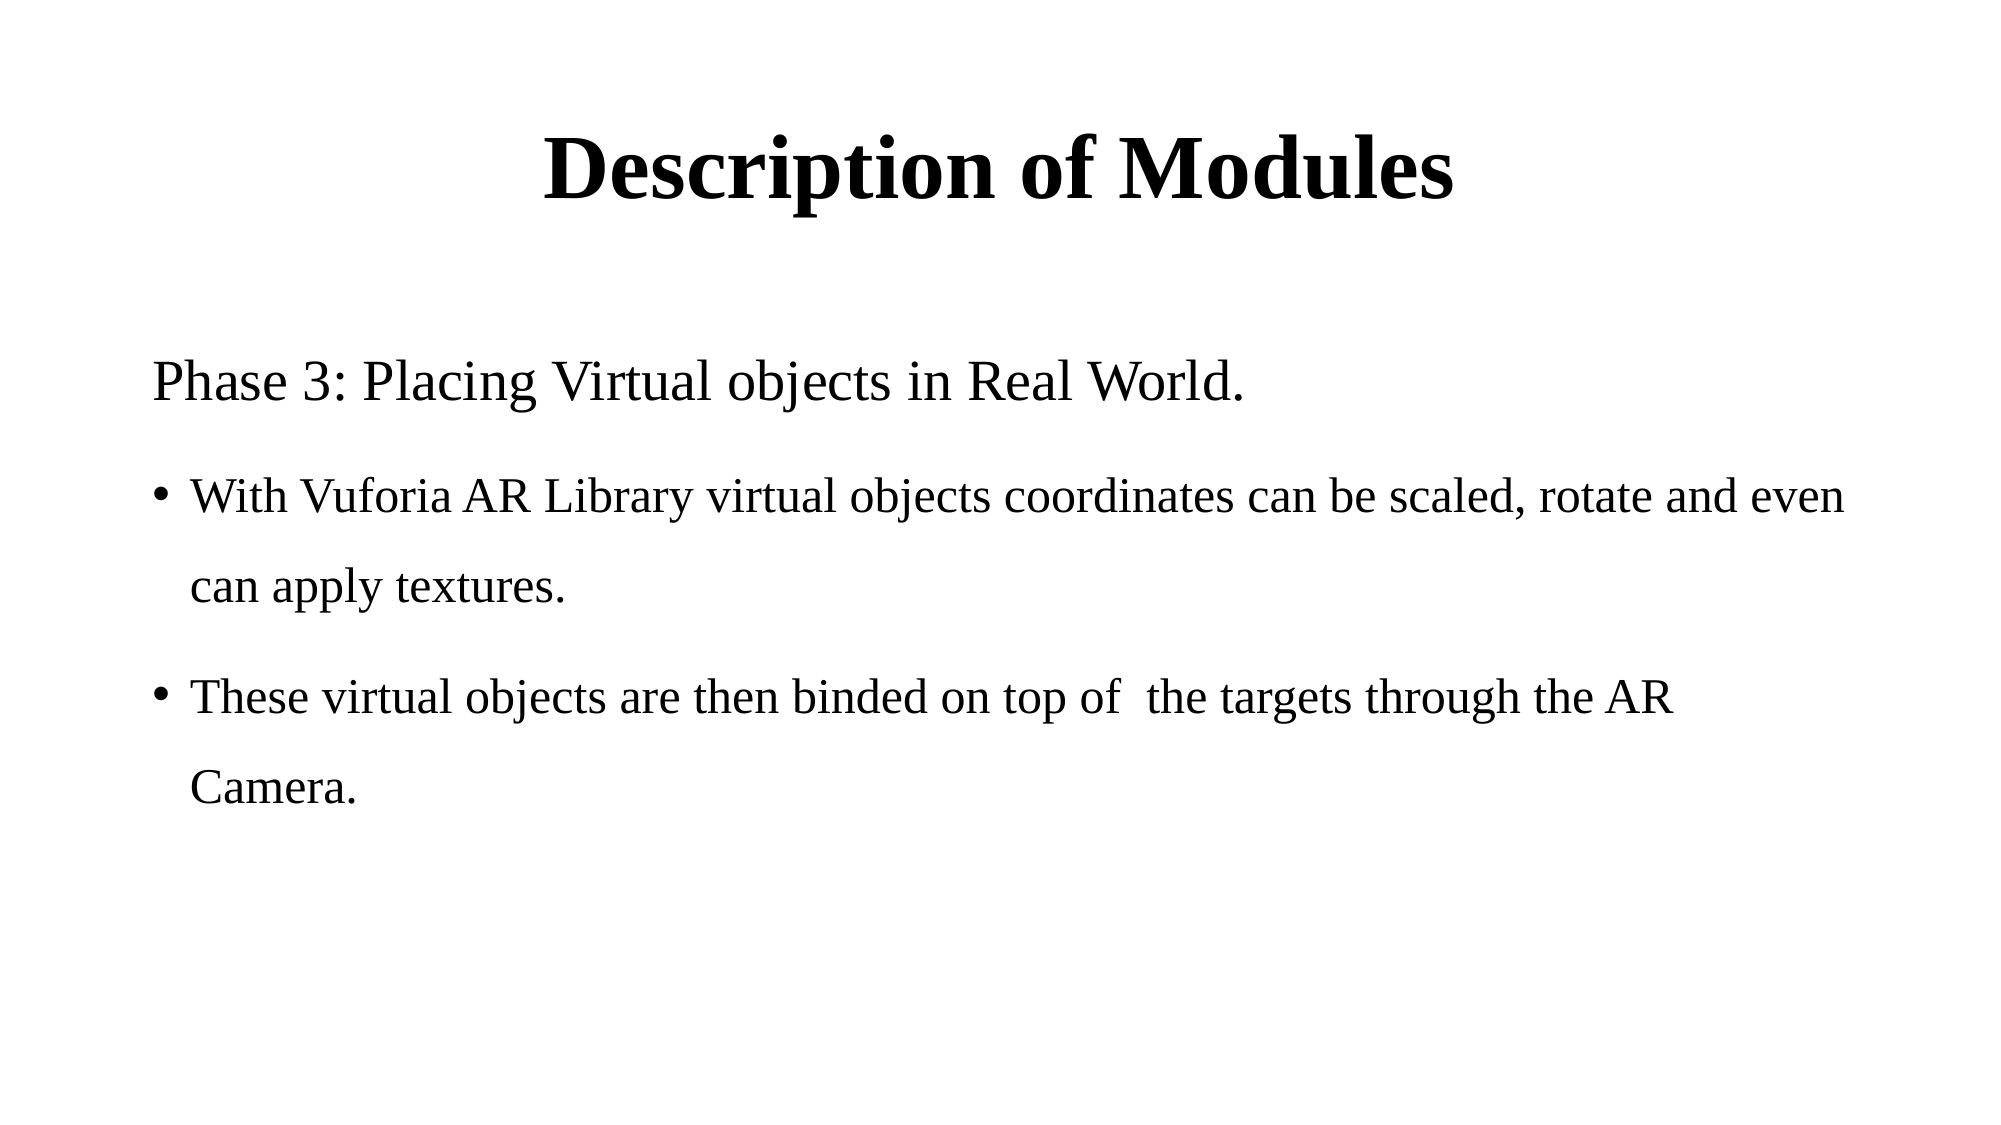

# Description of Modules
Phase 3: Placing Virtual objects in Real World.
With Vuforia AR Library virtual objects coordinates can be scaled, rotate and even can apply textures.
These virtual objects are then binded on top of  the targets through the AR Camera.